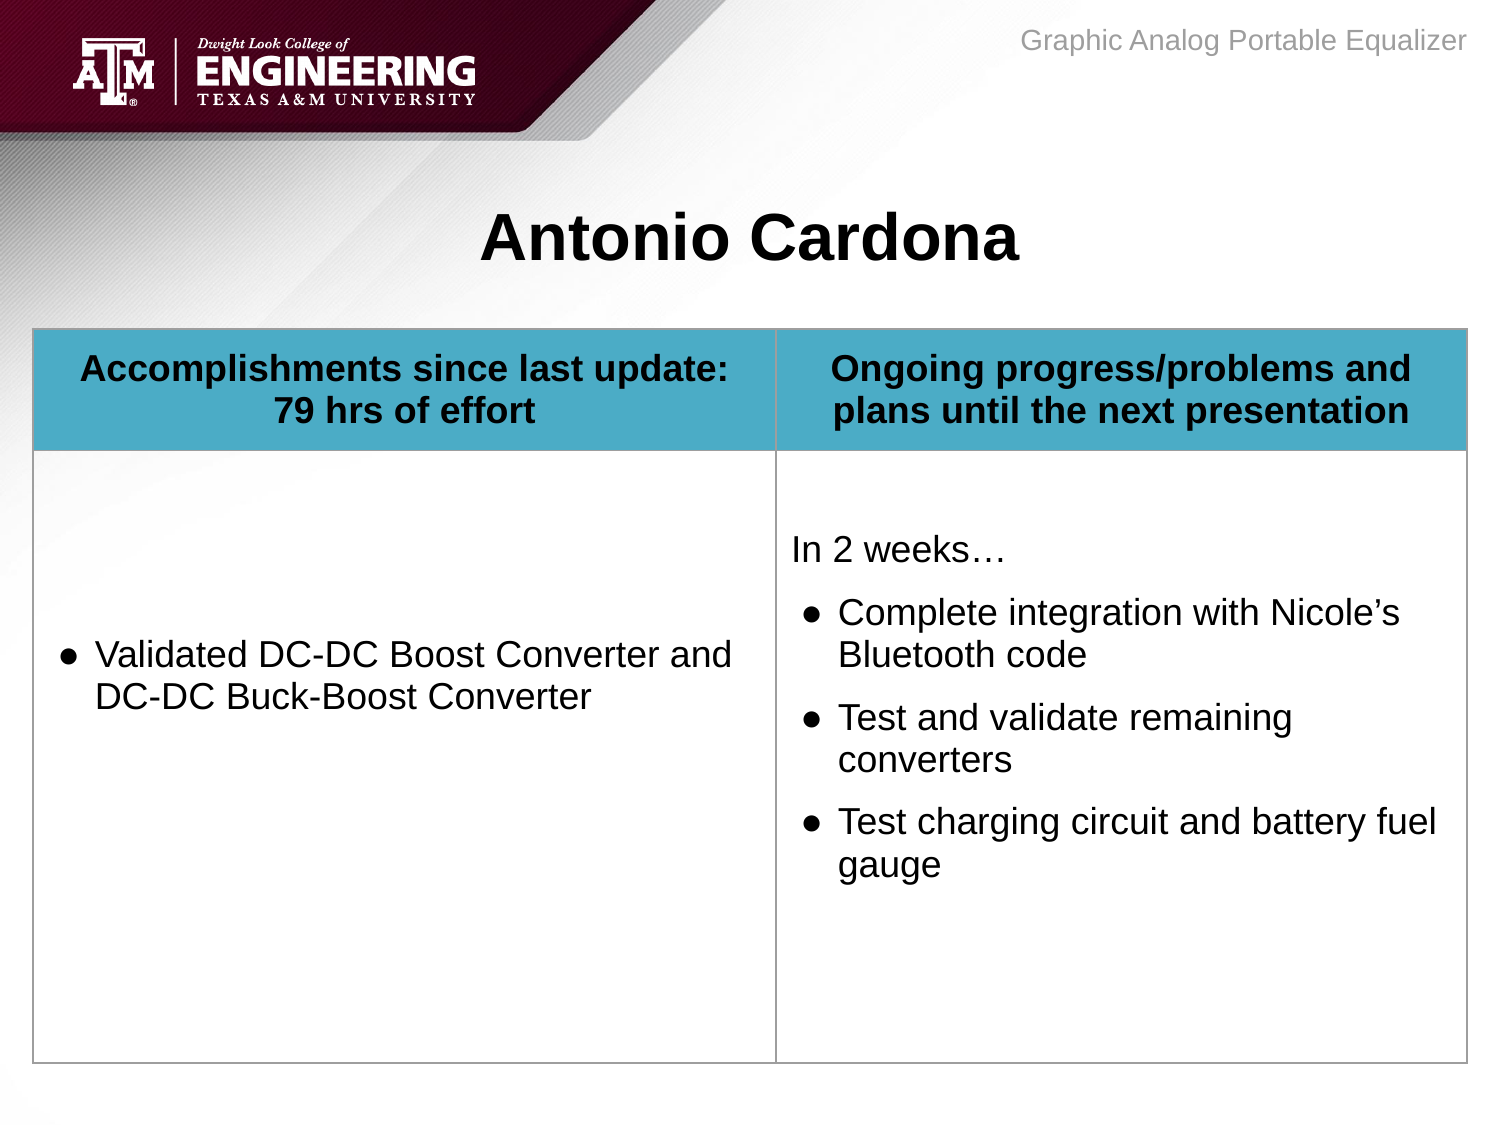

Graphic Analog Portable Equalizer
# Antonio Cardona
| Accomplishments since last update: 79 hrs of effort | Ongoing progress/problems and plans until the next presentation |
| --- | --- |
| Validated DC-DC Boost Converter and DC-DC Buck-Boost Converter | In 2 weeks… Complete integration with Nicole’s Bluetooth code Test and validate remaining converters Test charging circuit and battery fuel gauge |